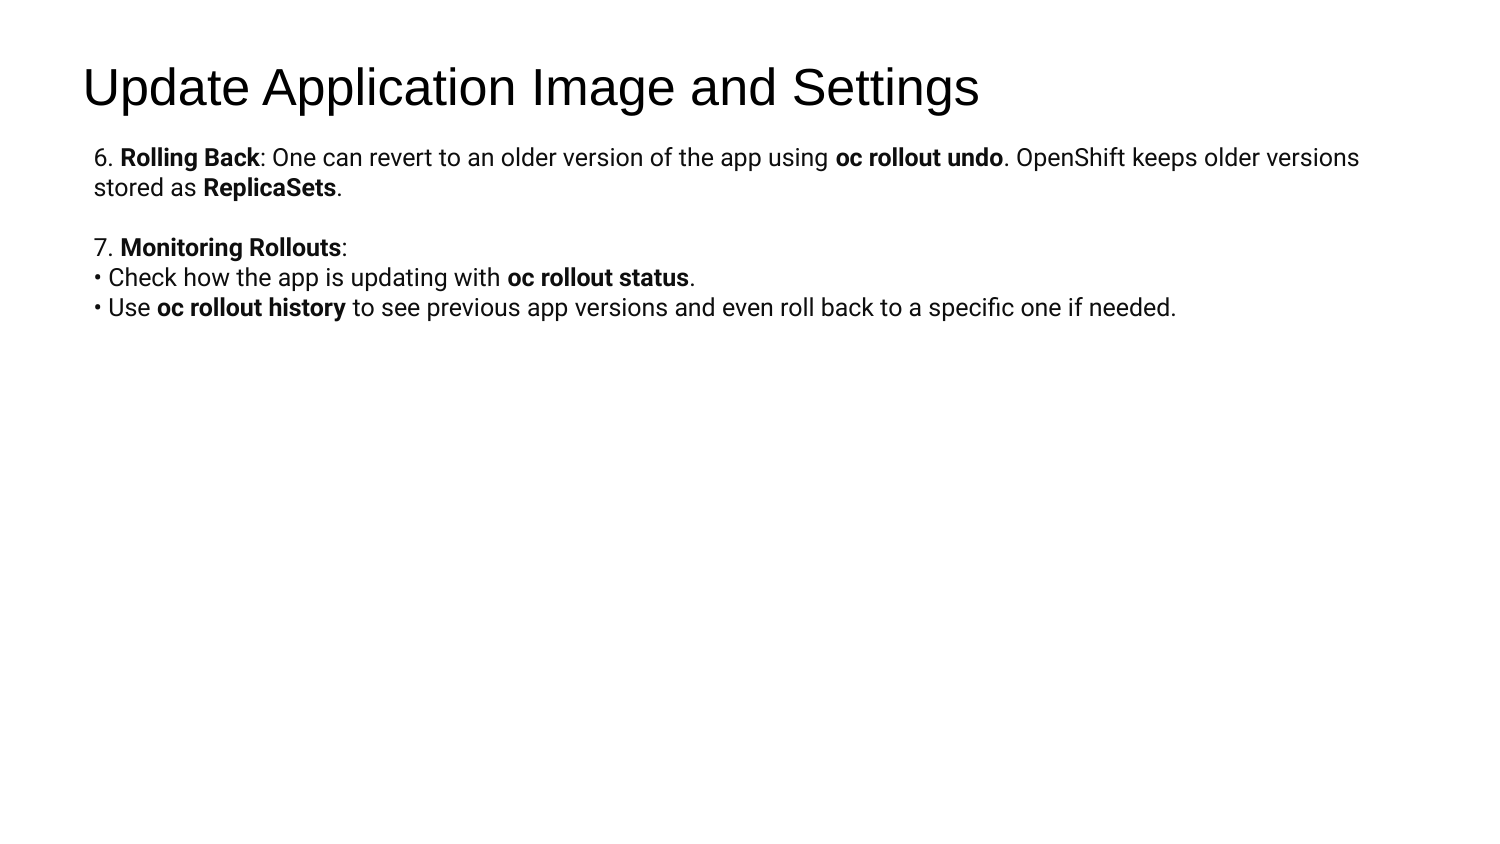

# Update Application Image and Settings
6. Rolling Back: One can revert to an older version of the app using oc rollout undo. OpenShift keeps older versions stored as ReplicaSets.

7. Monitoring Rollouts:
• Check how the app is updating with oc rollout status.
• Use oc rollout history to see previous app versions and even roll back to a specific one if needed.